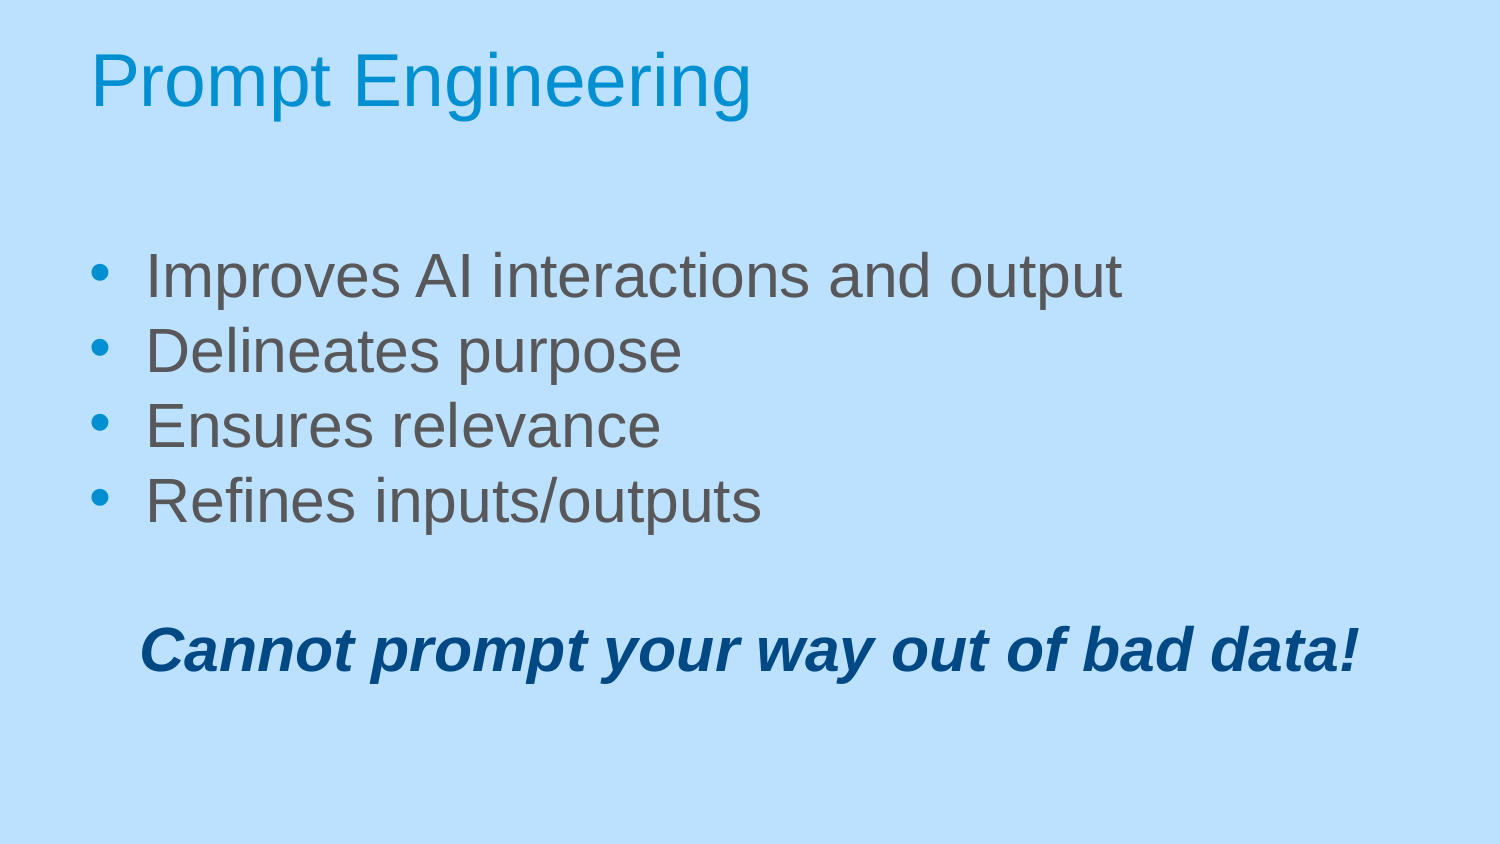

# Prompt Engineering
Improves AI interactions and output
Delineates purpose
Ensures relevance
Refines inputs/outputs
Cannot prompt your way out of bad data!